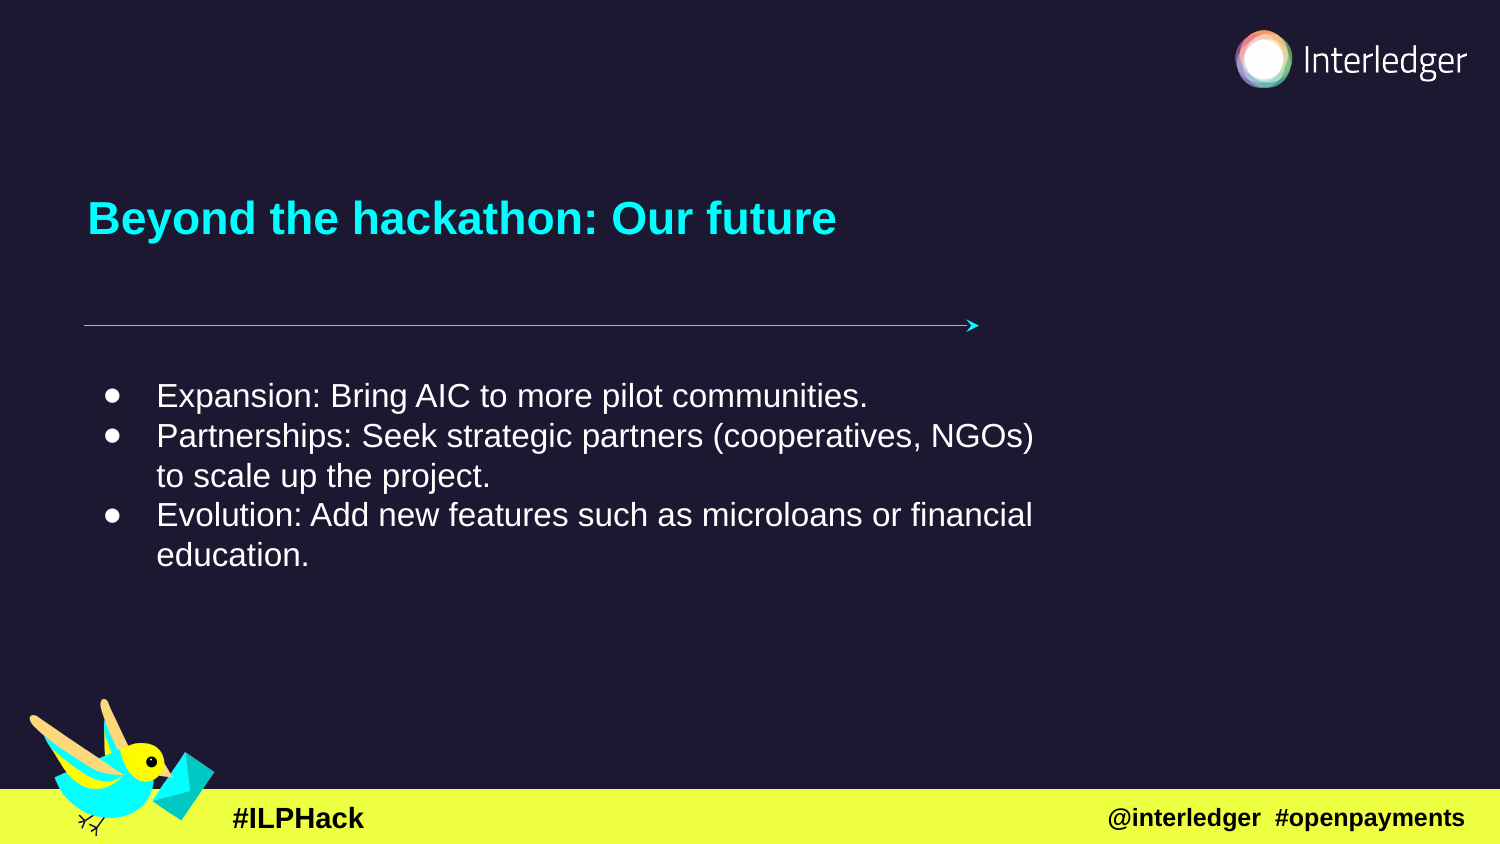

Beyond the hackathon: Our future
Expansion: Bring AIC to more pilot communities.
Partnerships: Seek strategic partners (cooperatives, NGOs) to scale up the project.
Evolution: Add new features such as microloans or financial education.